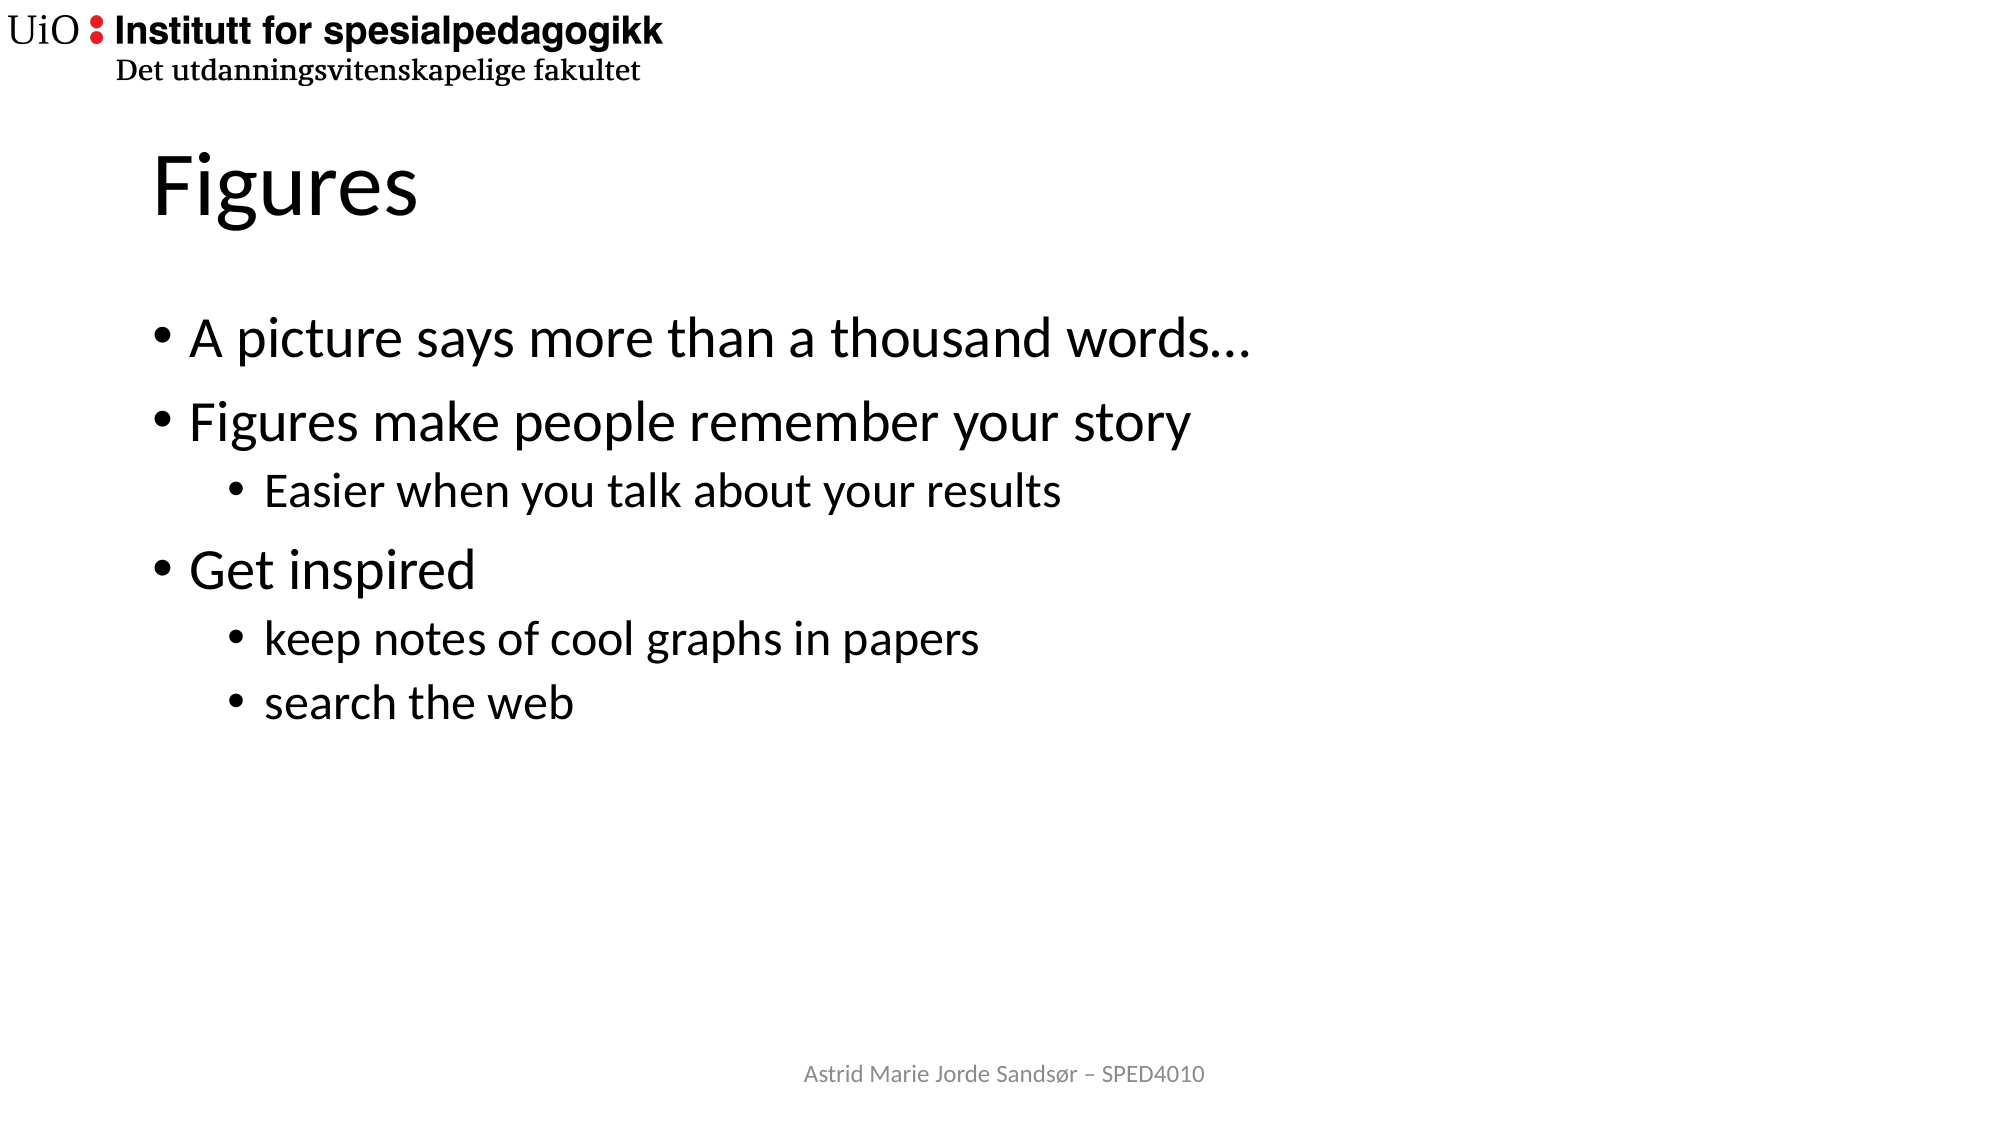

# Figures
A picture says more than a thousand words…
Figures make people remember your story
Easier when you talk about your results
Get inspired
keep notes of cool graphs in papers
search the web
Astrid Marie Jorde Sandsør – SPED4010